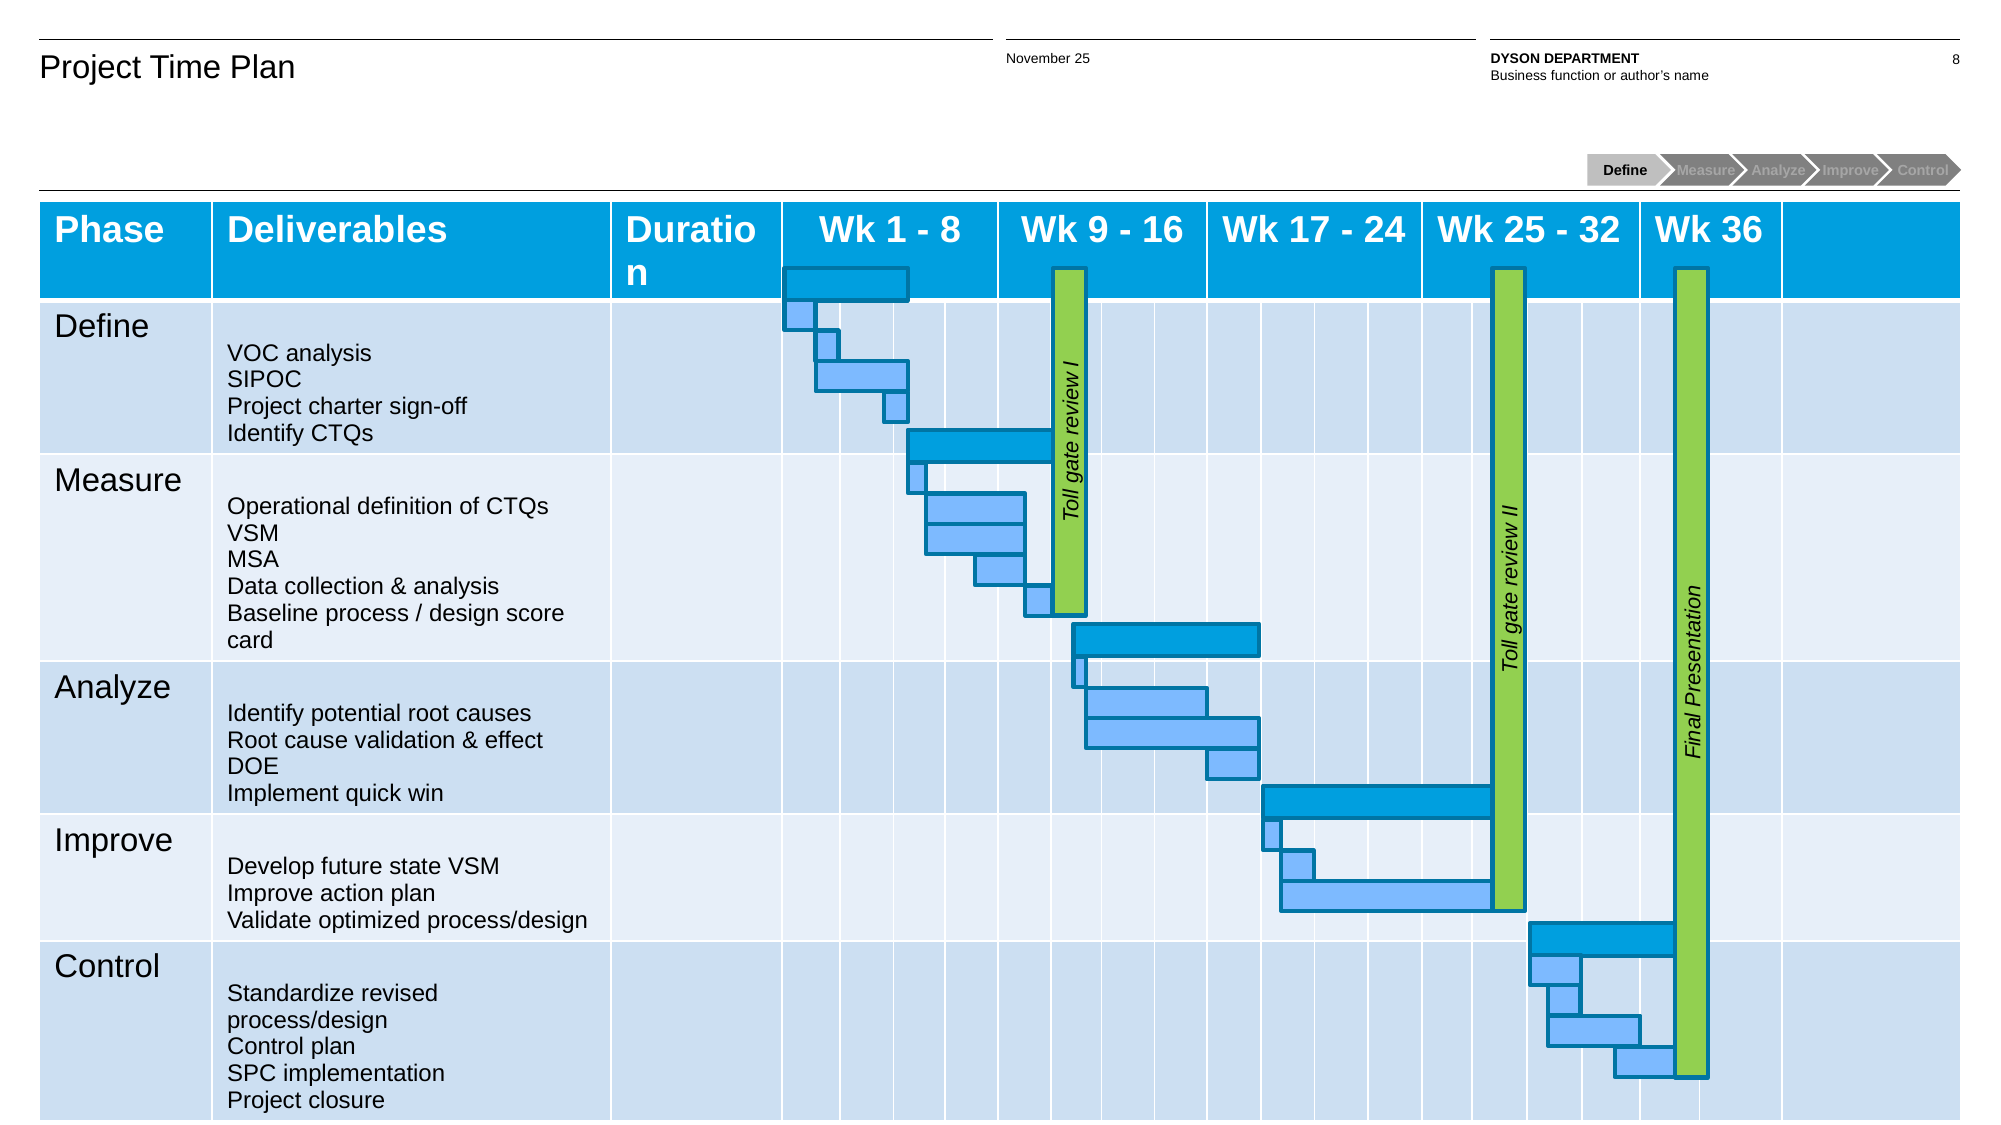

Project Time Plan
Define
  Measure
  Analyze
  Improve
  Control
| Phase | Deliverables | Duration | Wk 1 - 8 |  |  |  | Wk 9 - 16 |  |  |  | Wk 17 - 24 |  |  |  | Wk 25 - 32 |  |  |  | Wk 36 |  |  |
| --- | --- | --- | --- | --- | --- | --- | --- | --- | --- | --- | --- | --- | --- | --- | --- | --- | --- | --- | --- | --- | --- |
| Define | VOC analysis SIPOC Project charter sign-off Identify CTQs |  |  |  |  |  |  |  |  |  |  |  |  |  |  |  |  |  |  |  |  |
| Measure | Operational definition of CTQs VSM MSA Data collection & analysis Baseline process / design score card |  |  |  |  |  |  |  |  |  |  |  |  |  |  |  |  |  |  |  |  |
| Analyze | Identify potential root causes Root cause validation & effect DOE Implement quick win |  |  |  |  |  |  |  |  |  |  |  |  |  |  |  |  |  |  |  |  |
| Improve | Develop future state VSM Improve action plan Validate optimized process/design |  |  |  |  |  |  |  |  |  |  |  |  |  |  |  |  |  |  |  |  |
| Control | Standardize revised process/design Control plan SPC implementation Project closure |  |  |  |  |  |  |  |  |  |  |  |  |  |  |  |  |  |  |  |  |

Toll gate review I

Toll gate review II

Final Presentation